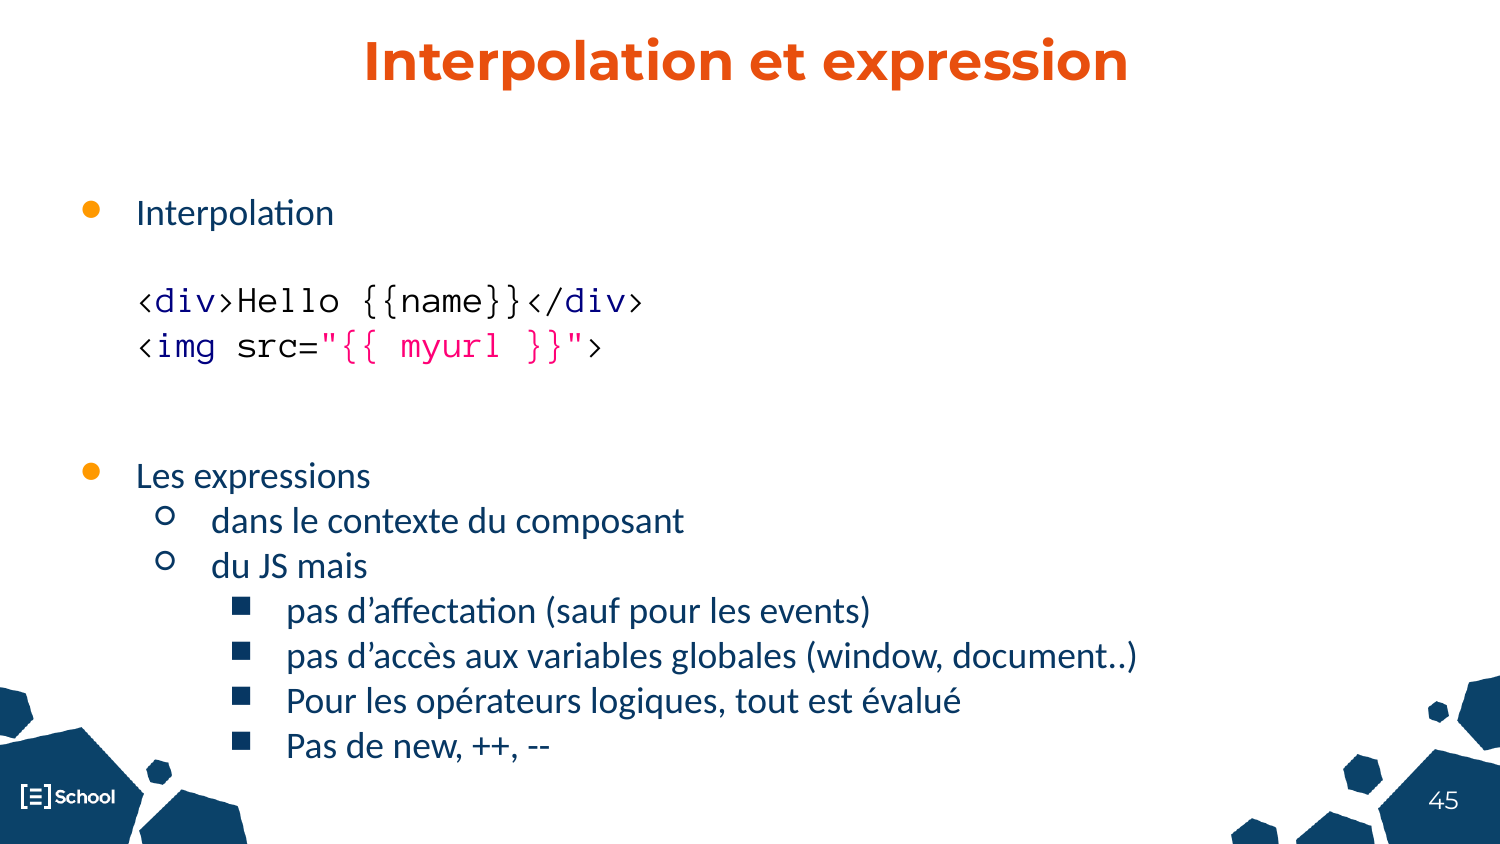

Interpolation et expression

Interpolation

<div>Hello {{name}}</div>
<img src="{{ myurl }}">

Les expressions
dans le contexte du composant
du JS mais
pas d’affectation (sauf pour les events)
pas d’accès aux variables globales (window, document..)
Pour les opérateurs logiques, tout est évalué
Pas de new, ++, --

45